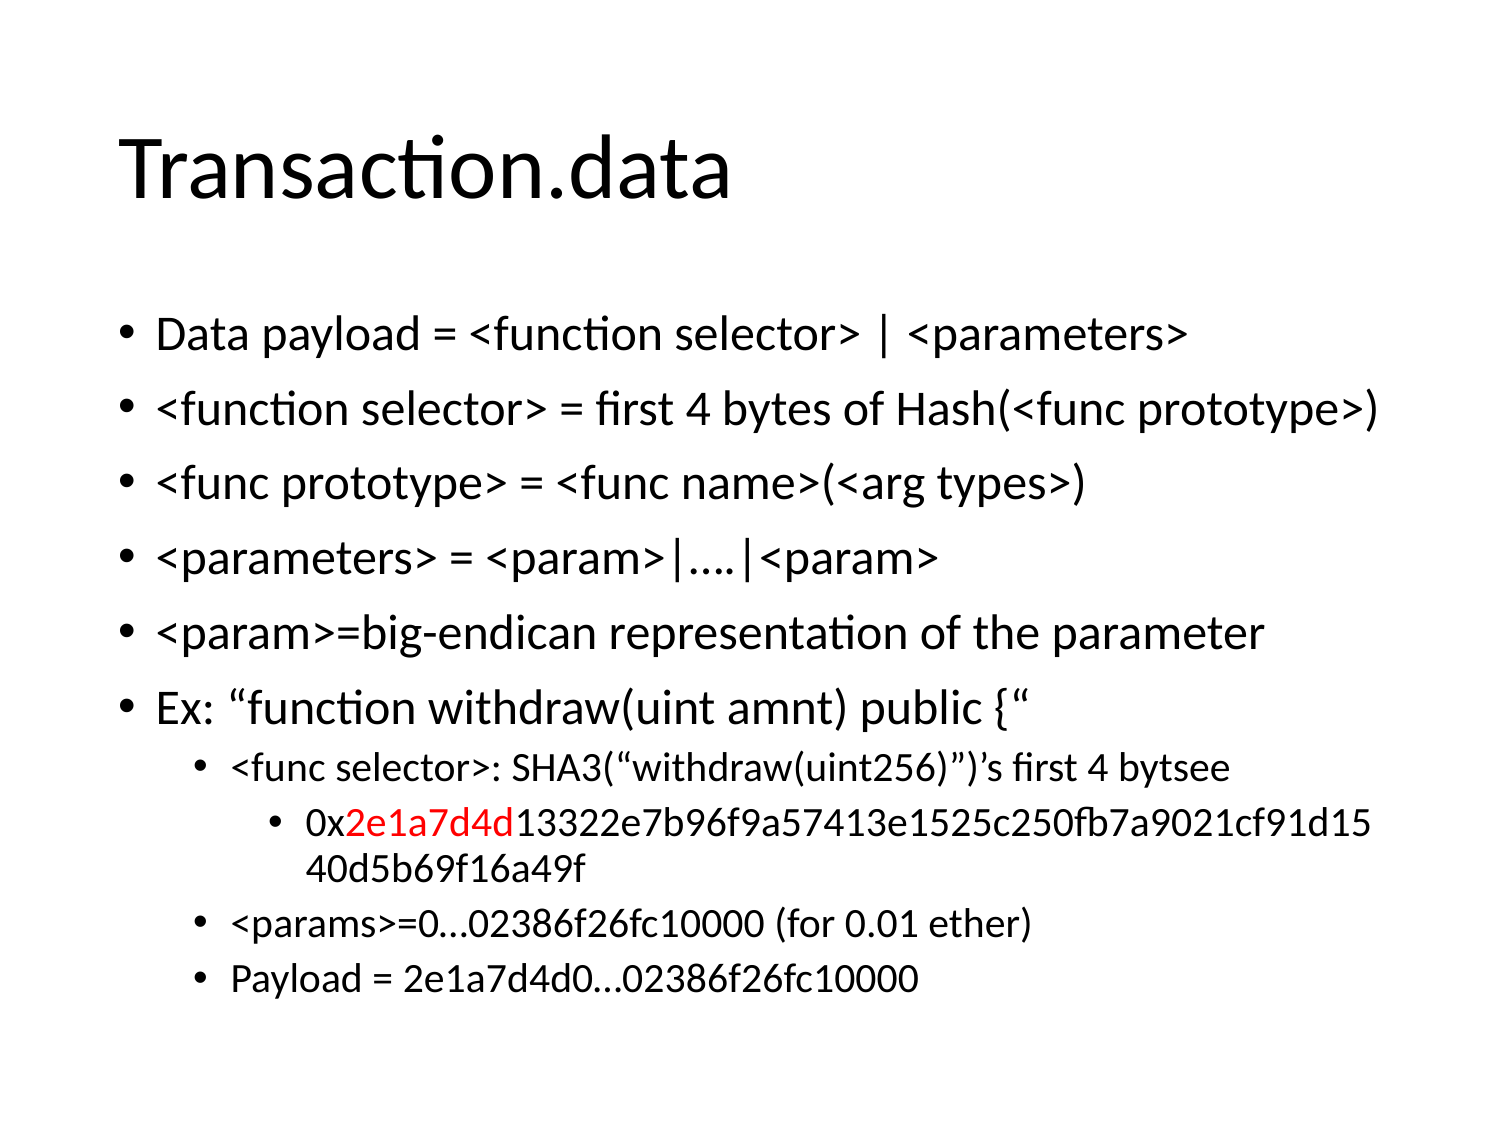

# Transaction.data
Data payload = <function selector> | <parameters>
<function selector> = first 4 bytes of Hash(<func prototype>)
<func prototype> = <func name>(<arg types>)
<parameters> = <param>|….|<param>
<param>=big-endican representation of the parameter
Ex: “function withdraw(uint amnt) public {“
<func selector>: SHA3(“withdraw(uint256)”)’s first 4 bytsee
0x2e1a7d4d13322e7b96f9a57413e1525c250fb7a9021cf91d1540d5b69f16a49f
<params>=0…02386f26fc10000 (for 0.01 ether)
Payload = 2e1a7d4d0…02386f26fc10000